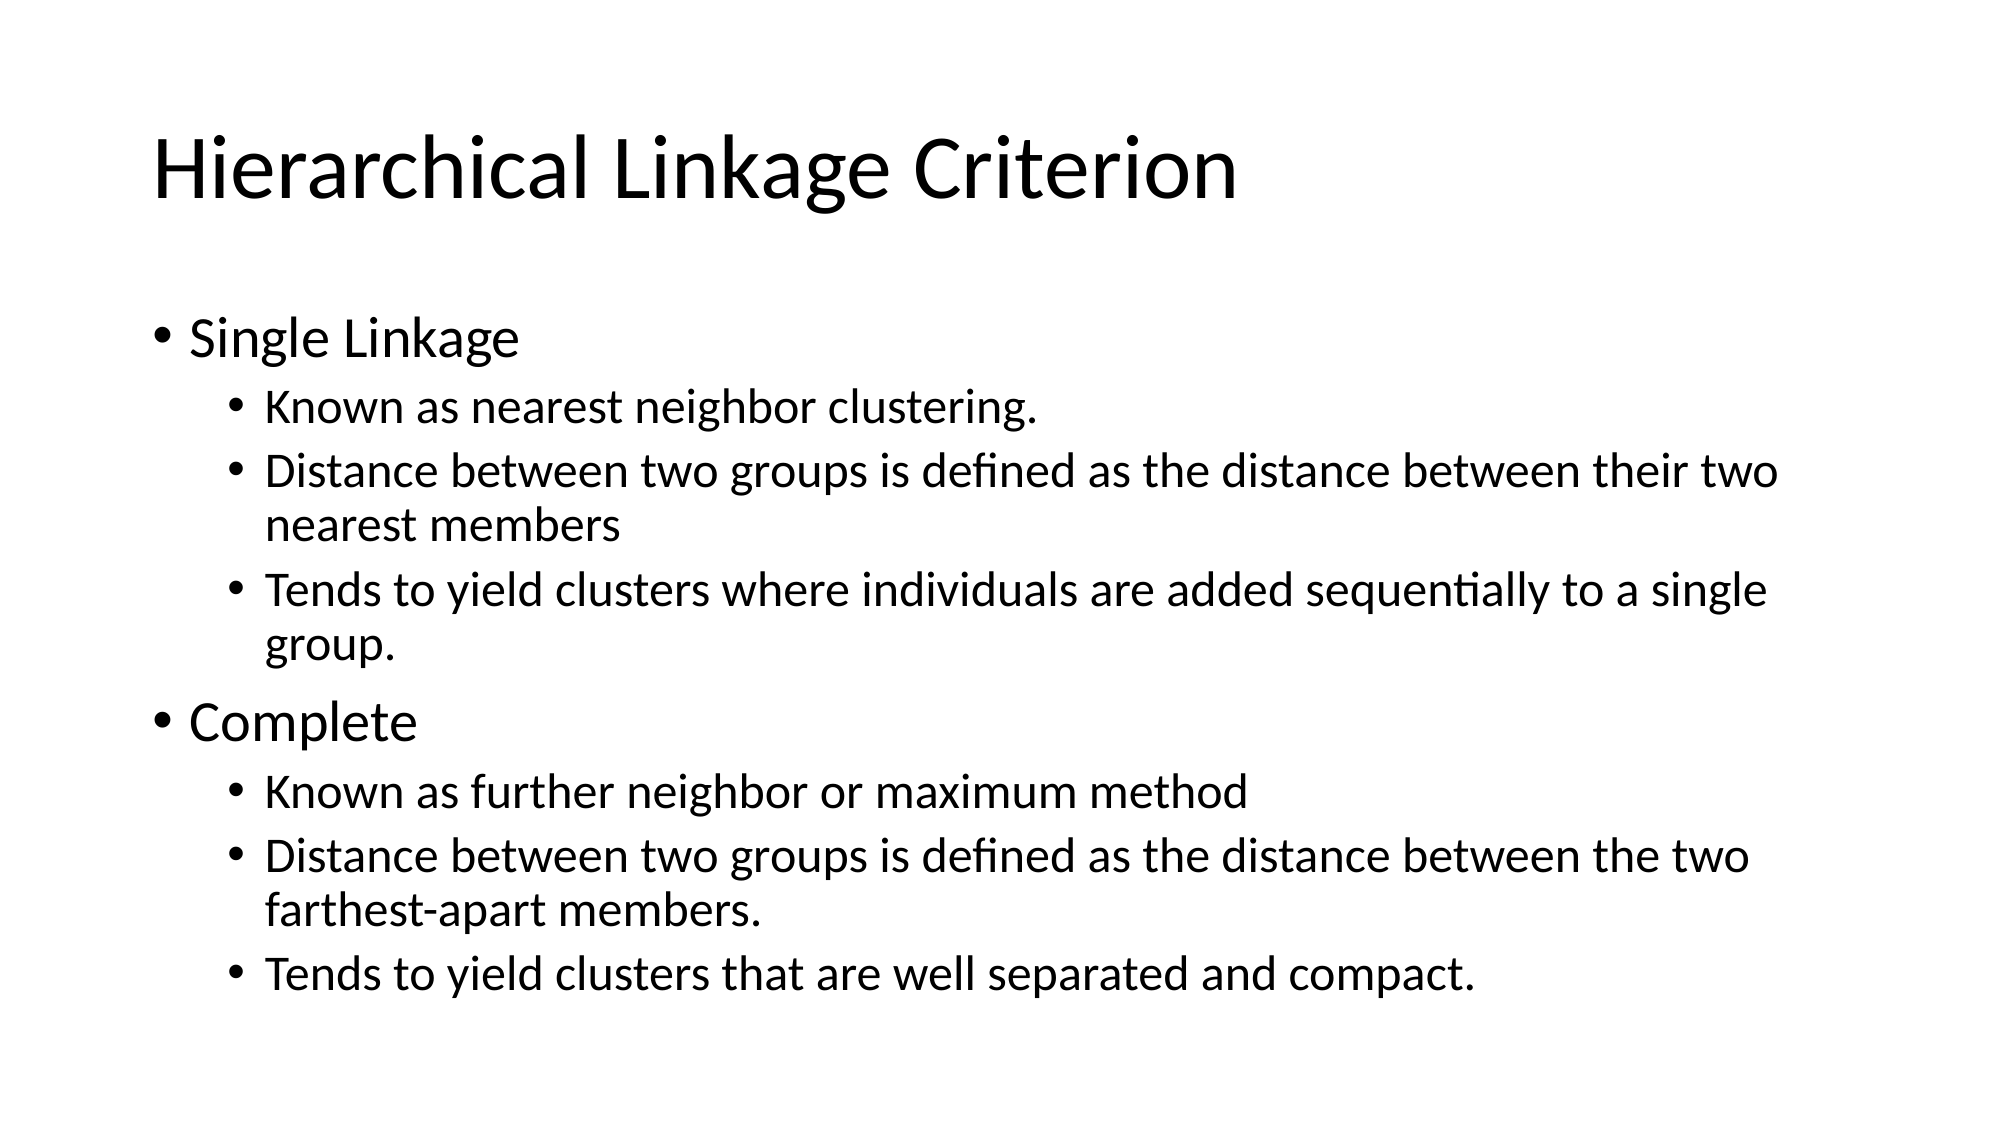

# Hierarchical Linkage Criterion
Single Linkage
Known as nearest neighbor clustering.
Distance between two groups is defined as the distance between their two nearest members
Tends to yield clusters where individuals are added sequentially to a single group.
Complete
Known as further neighbor or maximum method
Distance between two groups is defined as the distance between the two farthest-apart members.
Tends to yield clusters that are well separated and compact.